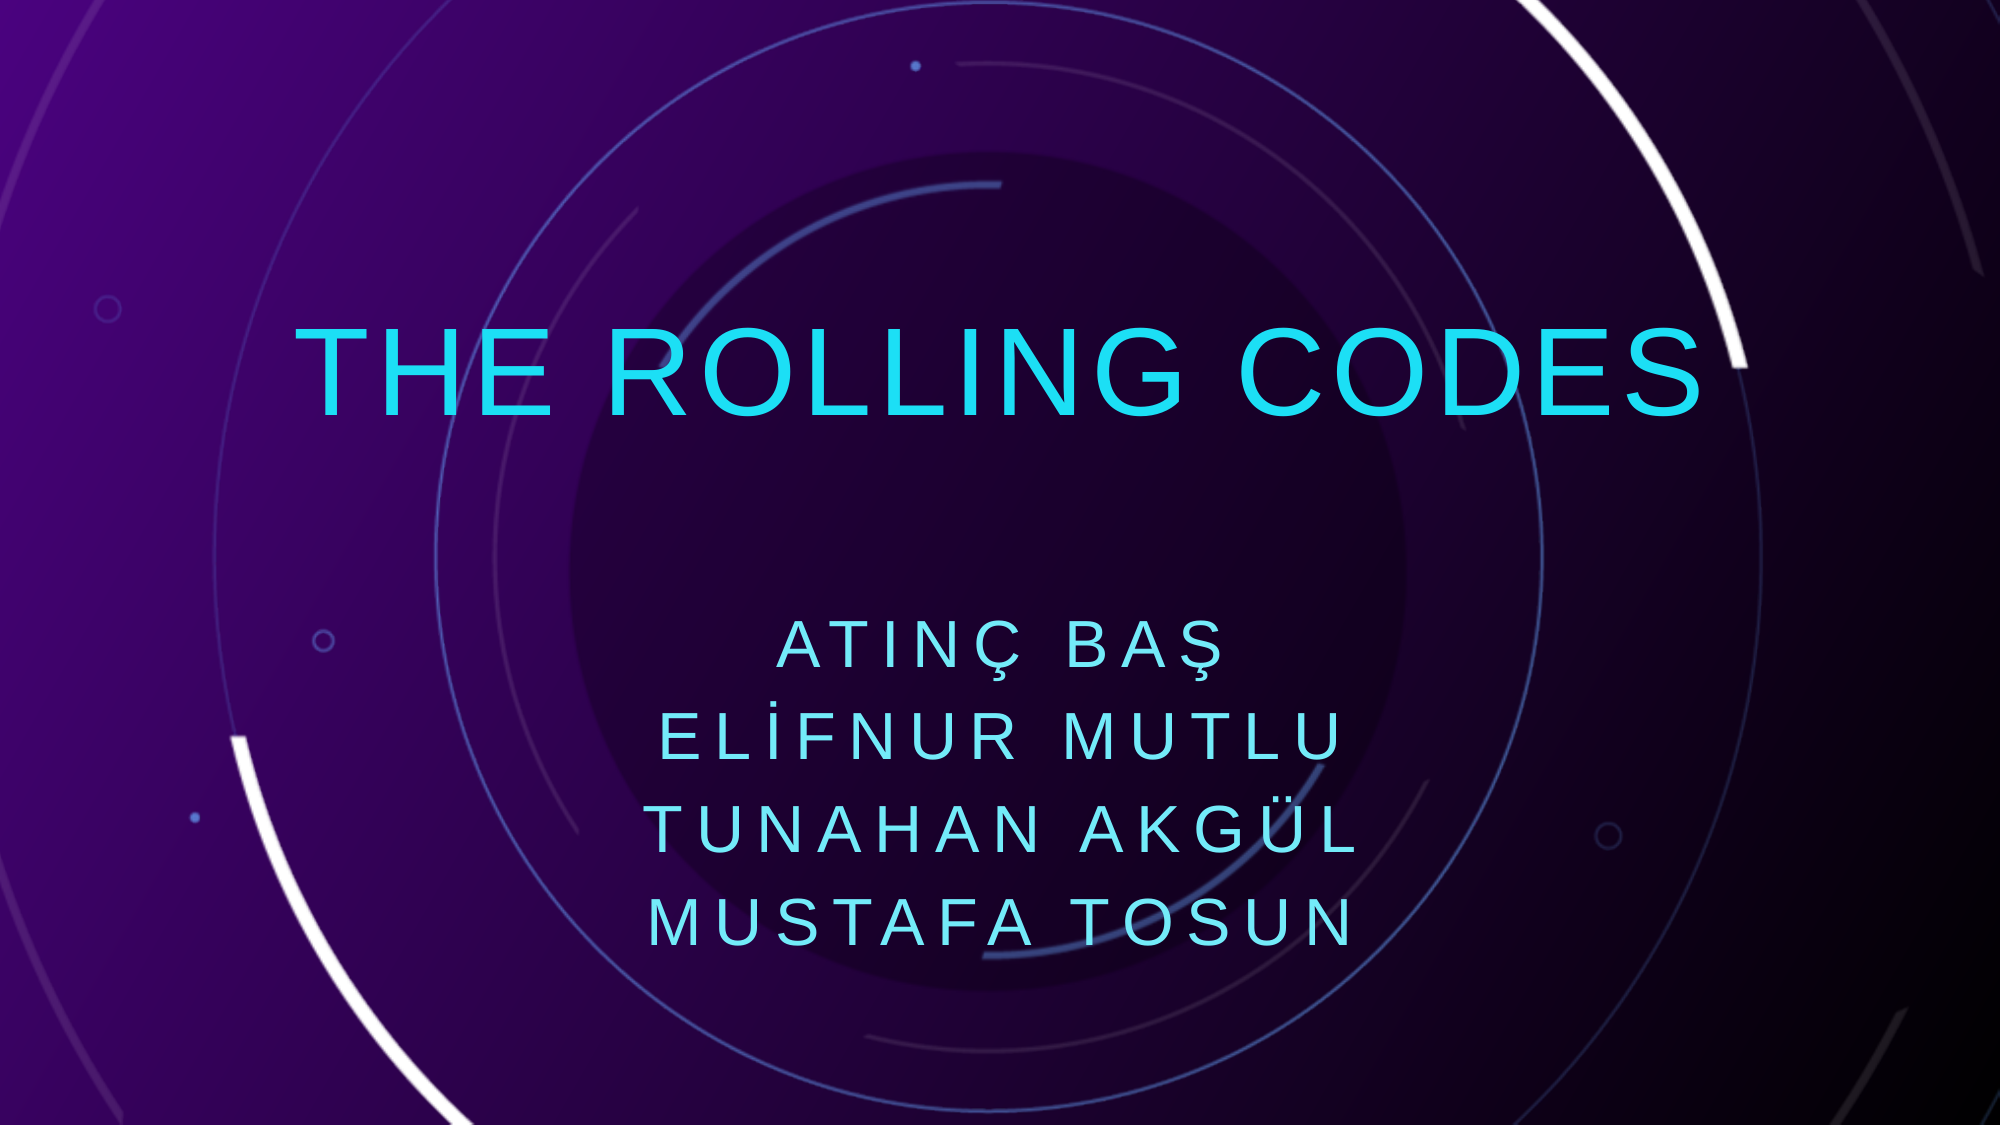

# The rollıng codes
Atınç Baş
Elifnur Mutlu
Tunahan akgül
Mustafa tosun